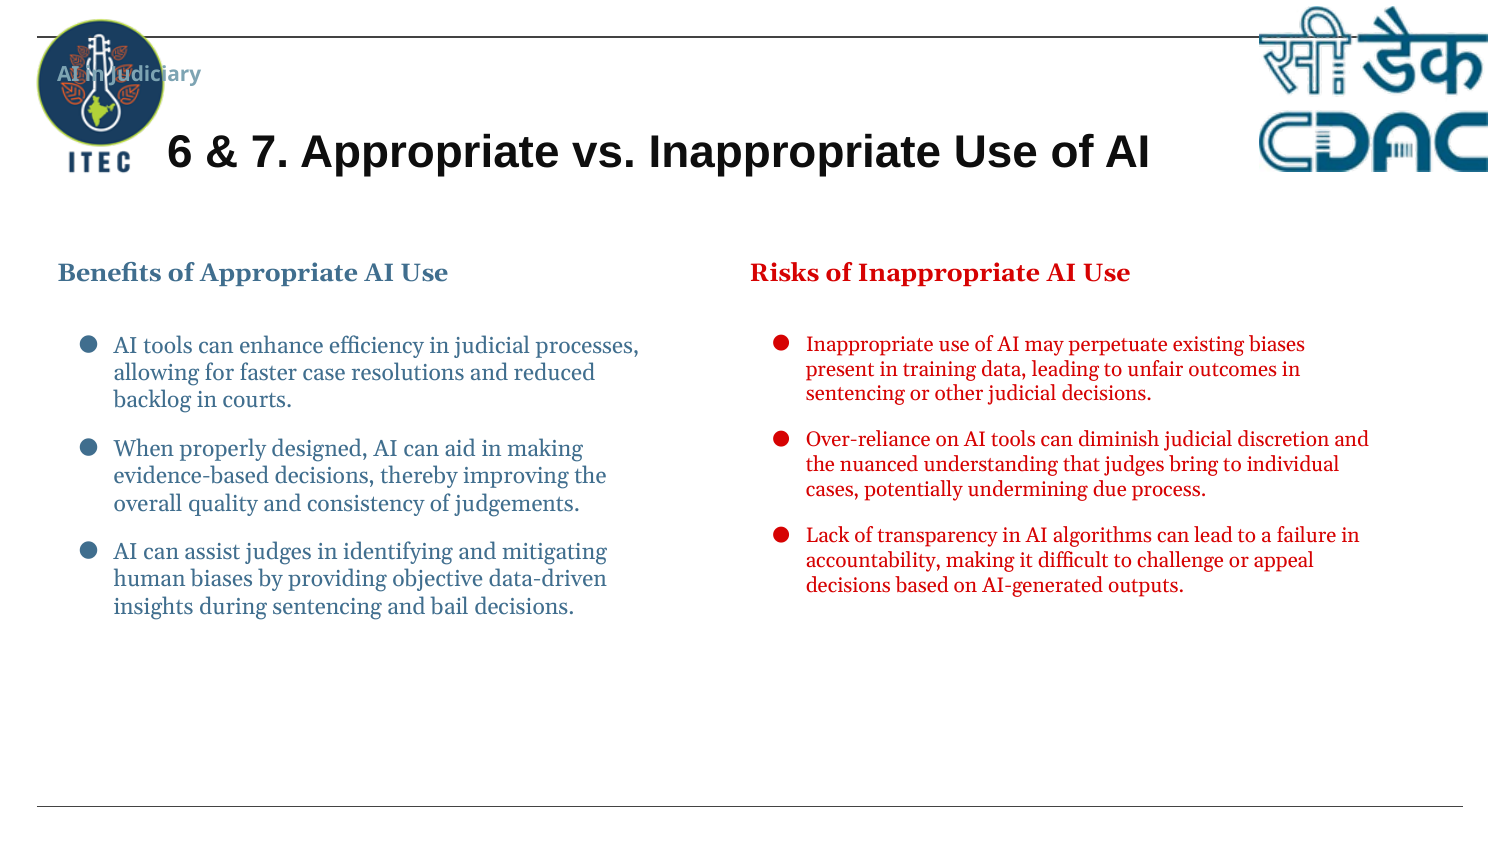

AI in Judiciary
# 6 & 7. Appropriate vs. Inappropriate Use of AI
Benefits of Appropriate AI Use
Risks of Inappropriate AI Use
AI tools can enhance efficiency in judicial processes, allowing for faster case resolutions and reduced backlog in courts.
When properly designed, AI can aid in making evidence-based decisions, thereby improving the overall quality and consistency of judgements.
AI can assist judges in identifying and mitigating human biases by providing objective data-driven insights during sentencing and bail decisions.
Inappropriate use of AI may perpetuate existing biases present in training data, leading to unfair outcomes in sentencing or other judicial decisions.
Over-reliance on AI tools can diminish judicial discretion and the nuanced understanding that judges bring to individual cases, potentially undermining due process.
Lack of transparency in AI algorithms can lead to a failure in accountability, making it difficult to challenge or appeal decisions based on AI-generated outputs.